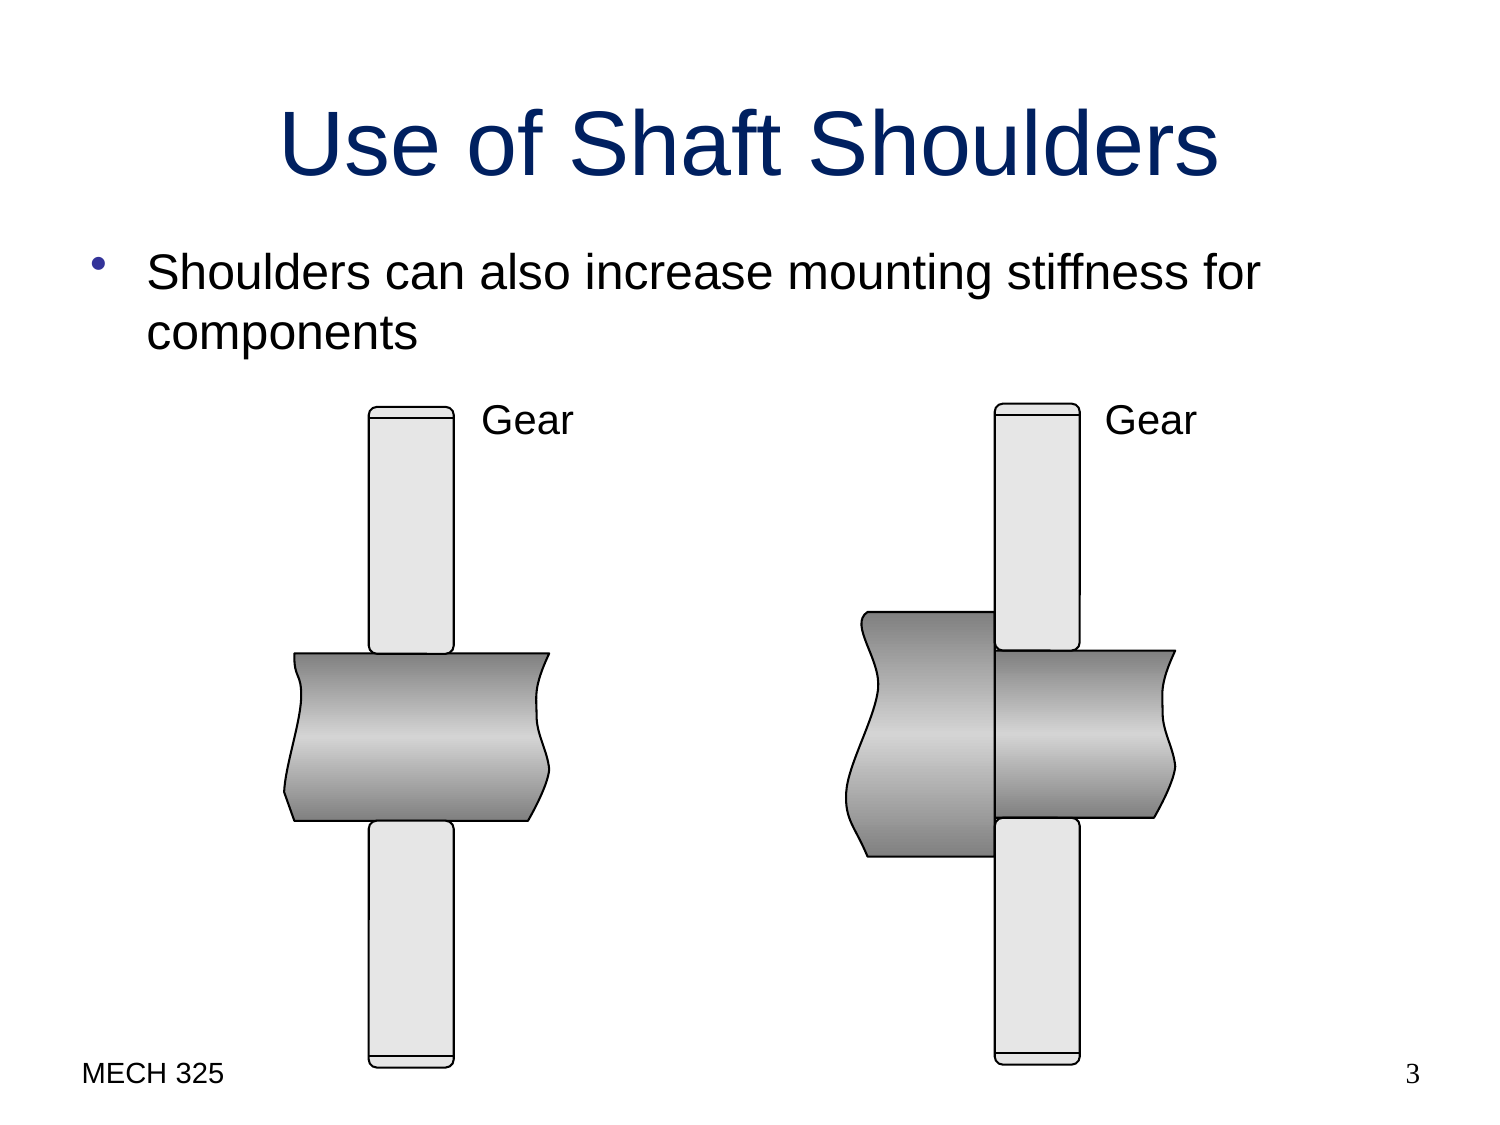

# Use of Shaft Shoulders
Shoulders can also increase mounting stiffness for components

Gear
Gear

MECH 325
3